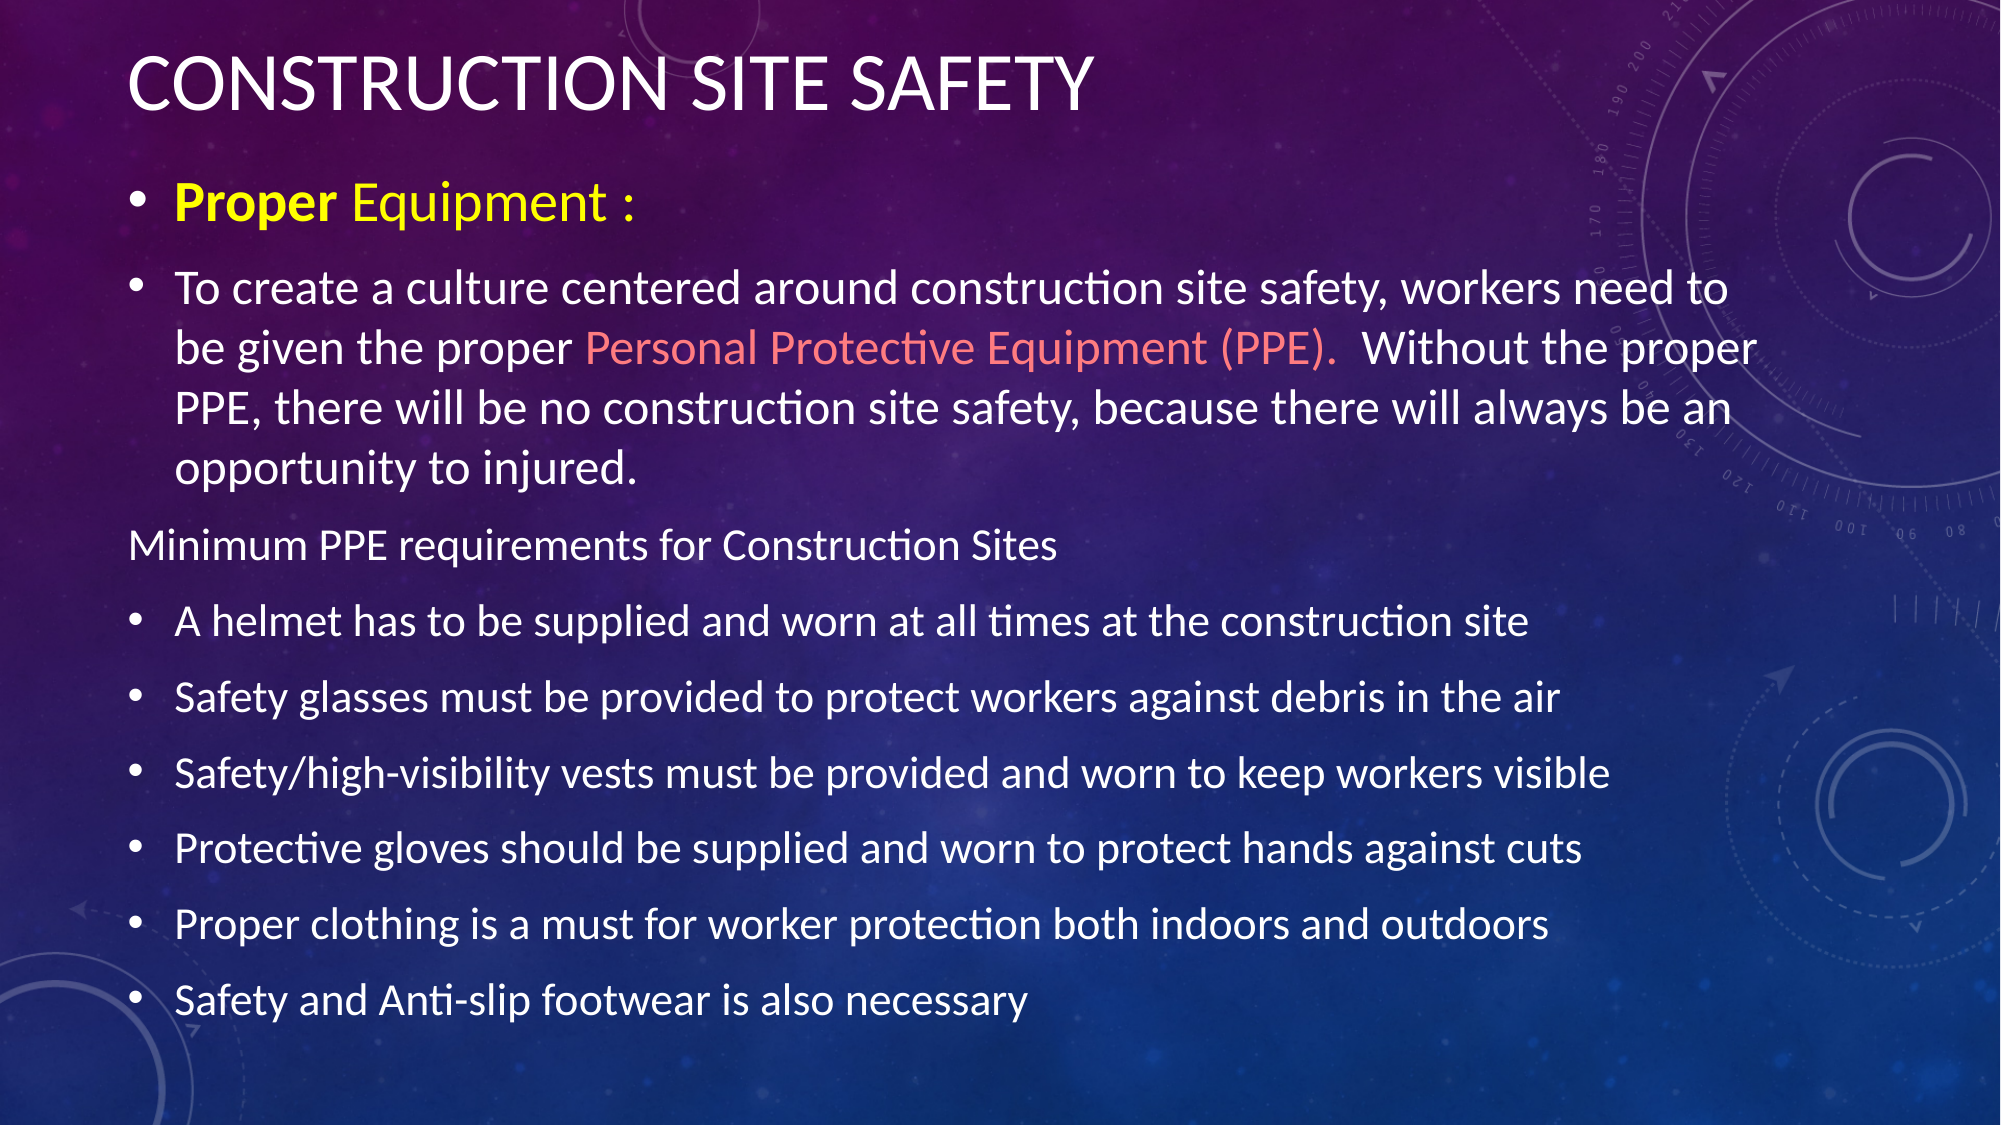

# Construction site safety
Proper Equipment :
To create a culture centered around construction site safety, workers need to be given the proper Personal Protective Equipment (PPE).  Without the proper PPE, there will be no construction site safety, because there will always be an opportunity to injured.
Minimum PPE requirements for Construction Sites
A helmet has to be supplied and worn at all times at the construction site
Safety glasses must be provided to protect workers against debris in the air
Safety/high-visibility vests must be provided and worn to keep workers visible
Protective gloves should be supplied and worn to protect hands against cuts
Proper clothing is a must for worker protection both indoors and outdoors
Safety and Anti-slip footwear is also necessary